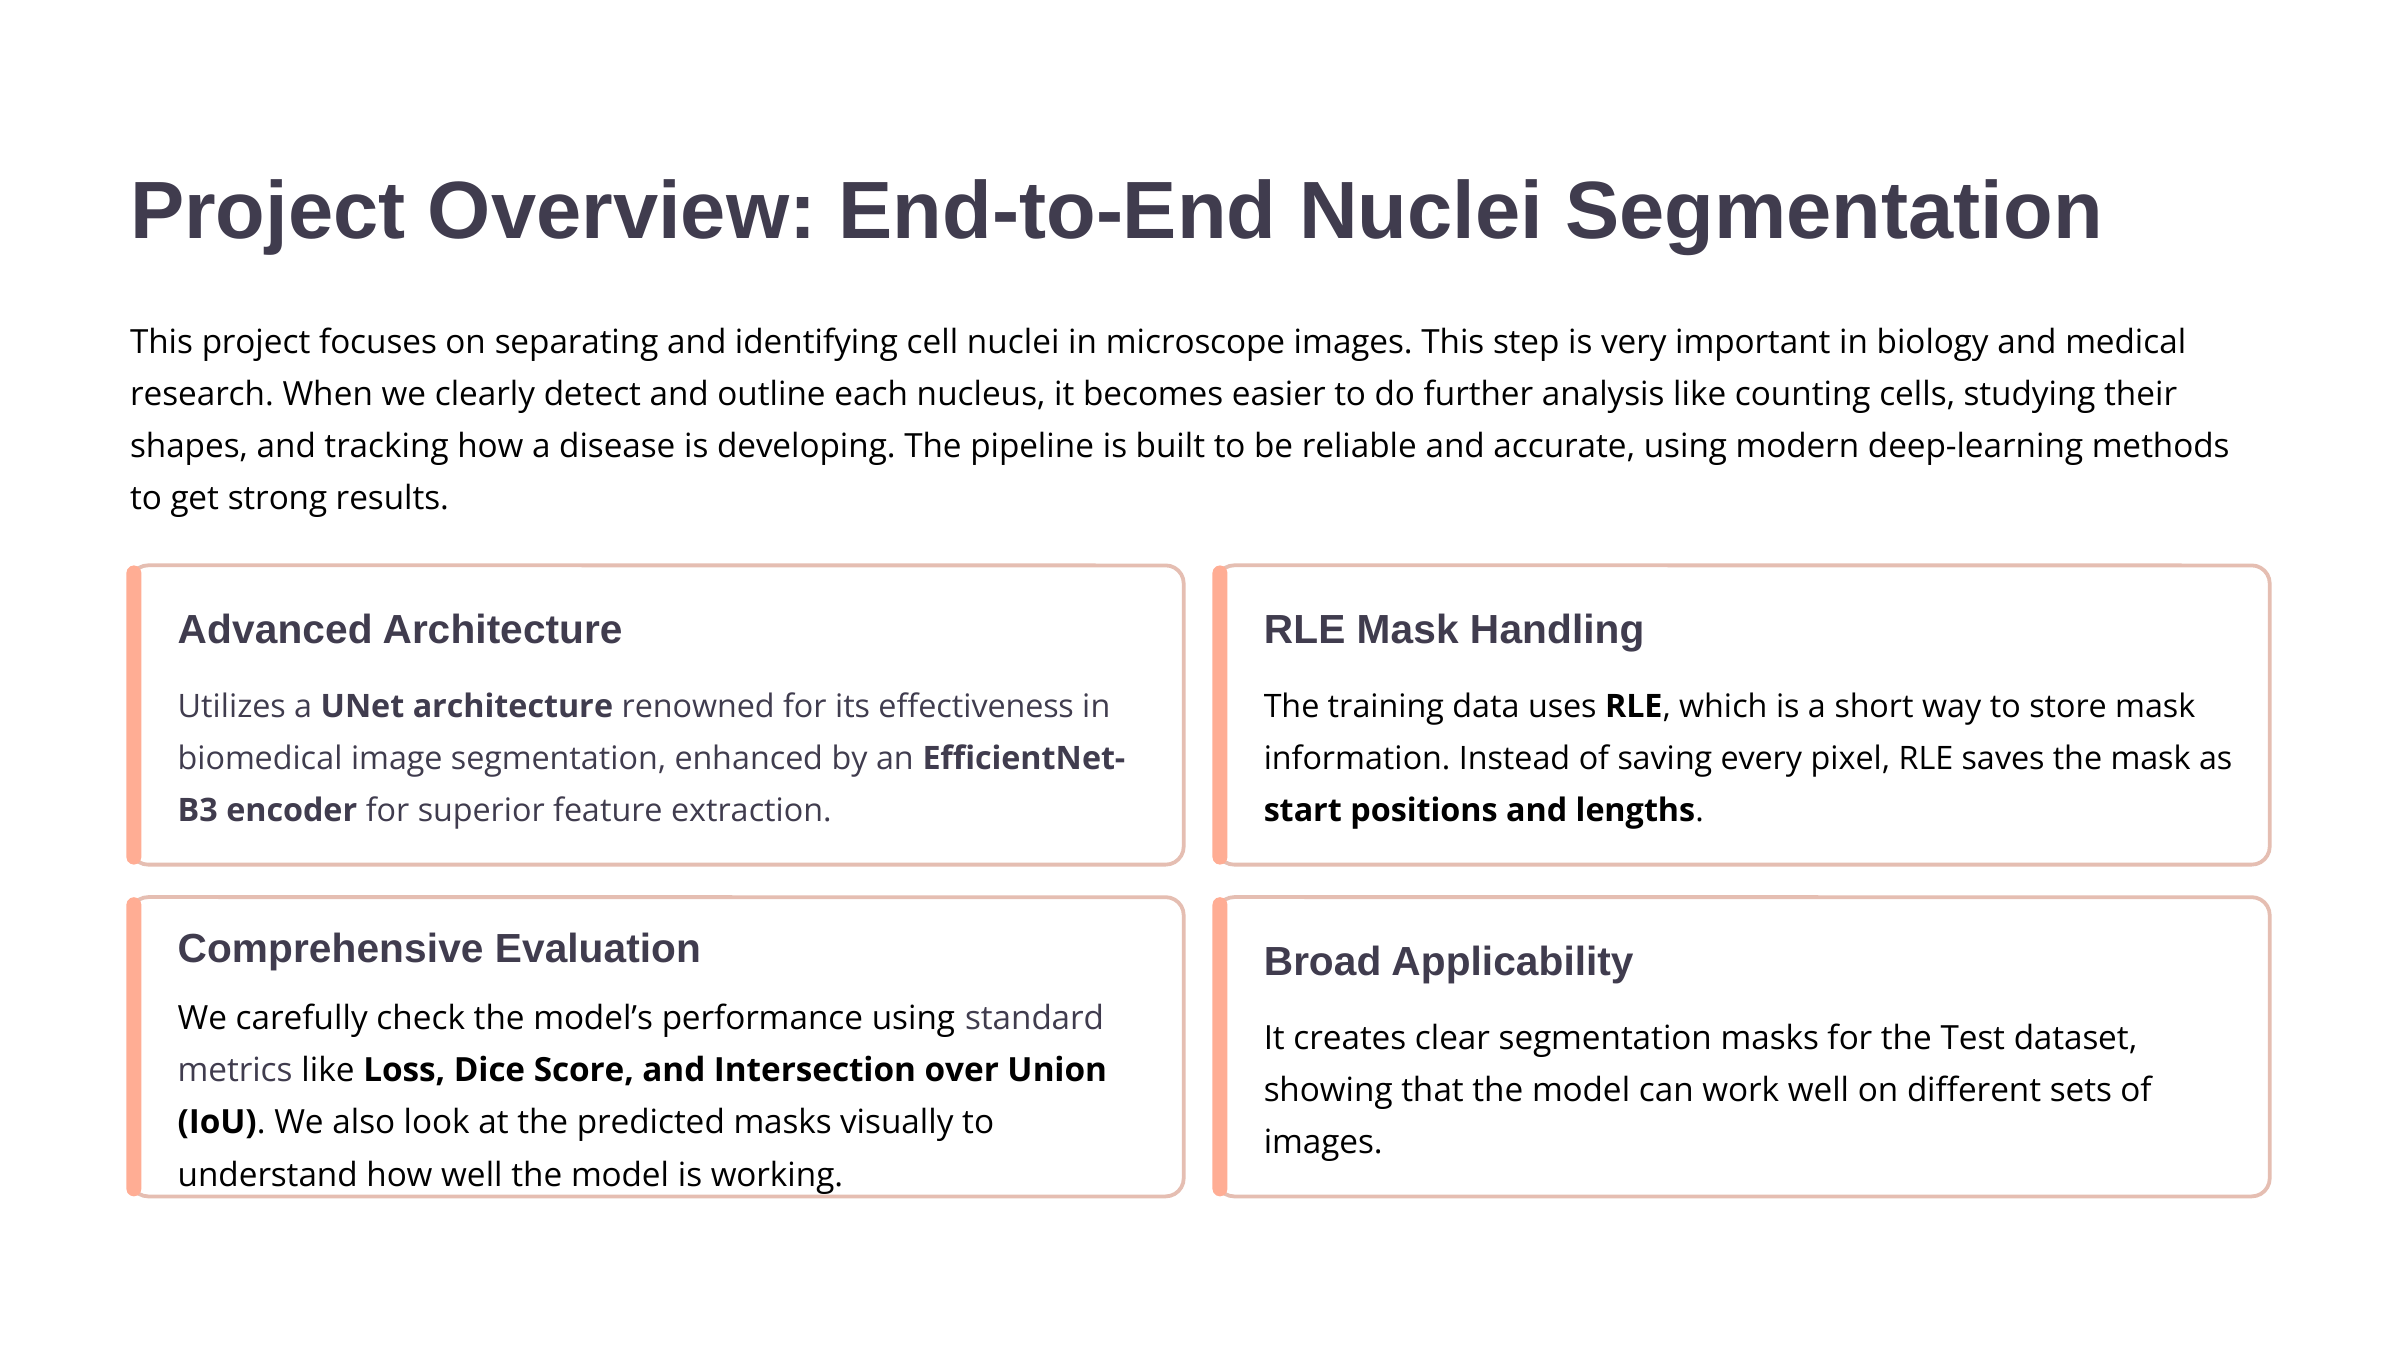

Project Overview: End-to-End Nuclei Segmentation
This project focuses on separating and identifying cell nuclei in microscope images. This step is very important in biology and medical research. When we clearly detect and outline each nucleus, it becomes easier to do further analysis like counting cells, studying their shapes, and tracking how a disease is developing. The pipeline is built to be reliable and accurate, using modern deep-learning methods to get strong results.

Advanced Architecture
RLE Mask Handling
Utilizes a UNet architecture renowned for its effectiveness in biomedical image segmentation, enhanced by an EfficientNet-B3 encoder for superior feature extraction.
The training data uses RLE, which is a short way to store mask information. Instead of saving every pixel, RLE saves the mask as start positions and lengths.

Comprehensive Evaluation
Broad Applicability
We carefully check the model’s performance using standard metrics like Loss, Dice Score, and Intersection over Union (IoU). We also look at the predicted masks visually to understand how well the model is working.
It creates clear segmentation masks for the Test dataset, showing that the model can work well on different sets of images.